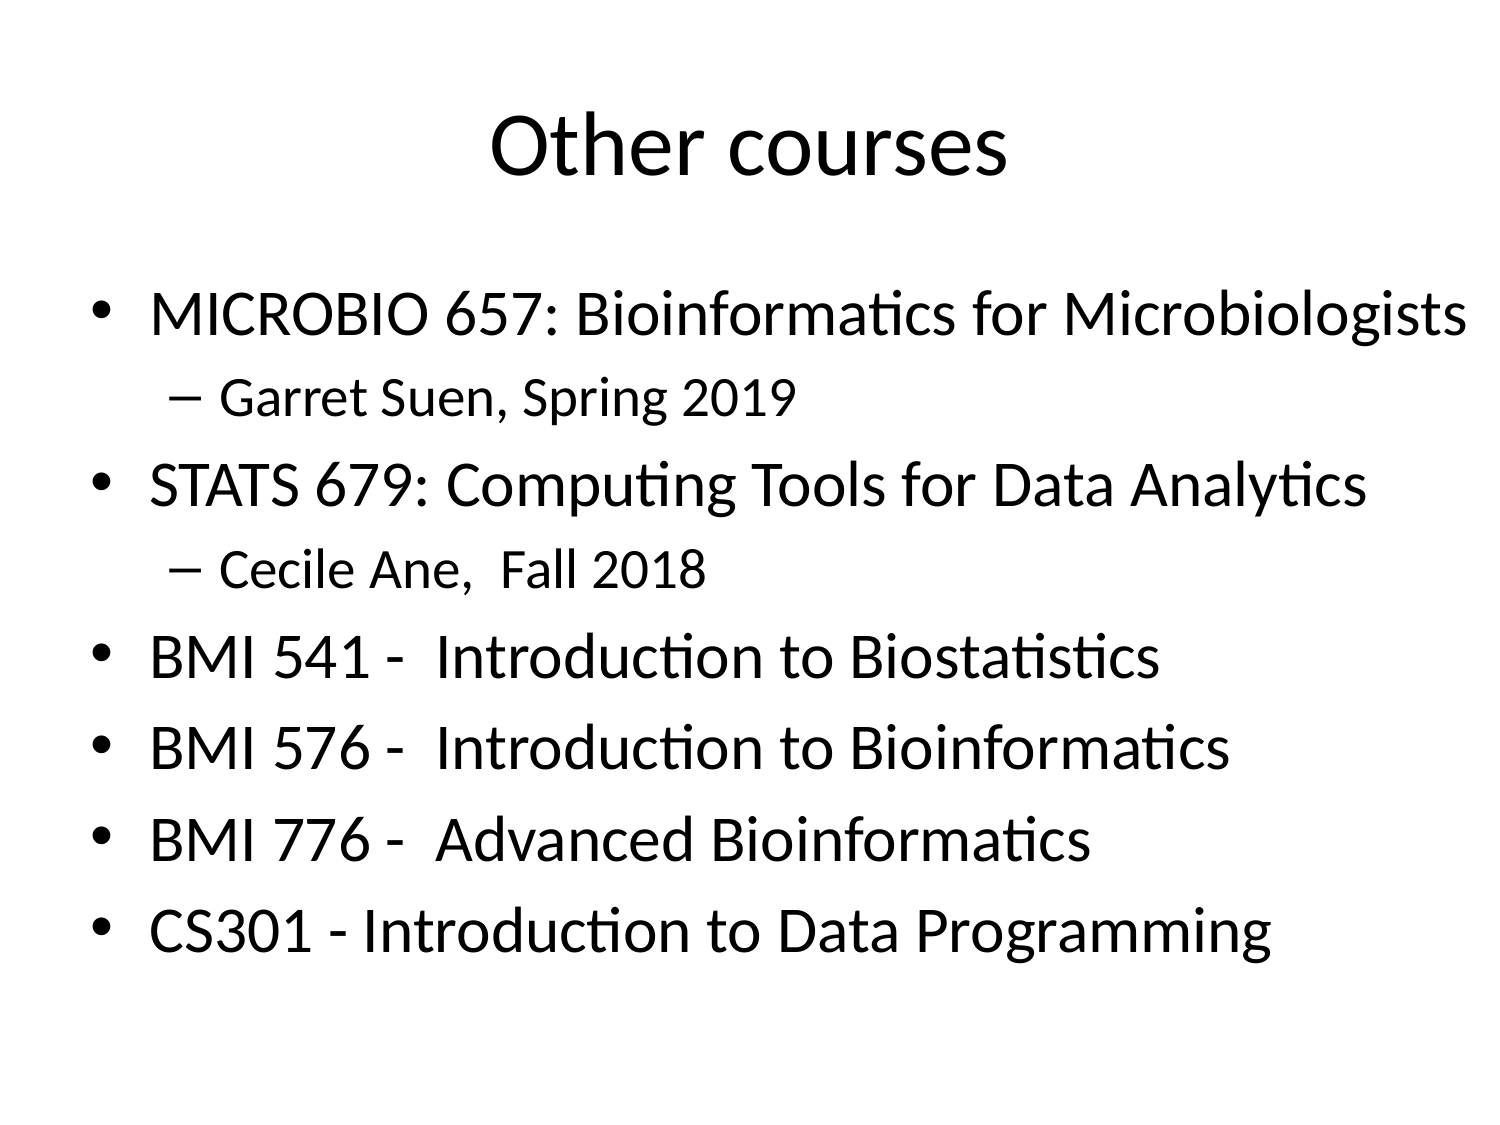

# Other courses
MICROBIO 657: Bioinformatics for Microbiologists
Garret Suen, Spring 2019
STATS 679: Computing Tools for Data Analytics
Cecile Ane,  Fall 2018
BMI 541 -  Introduction to Biostatistics
BMI 576 -  Introduction to Bioinformatics
BMI 776 -  Advanced Bioinformatics
CS301 - Introduction to Data Programming